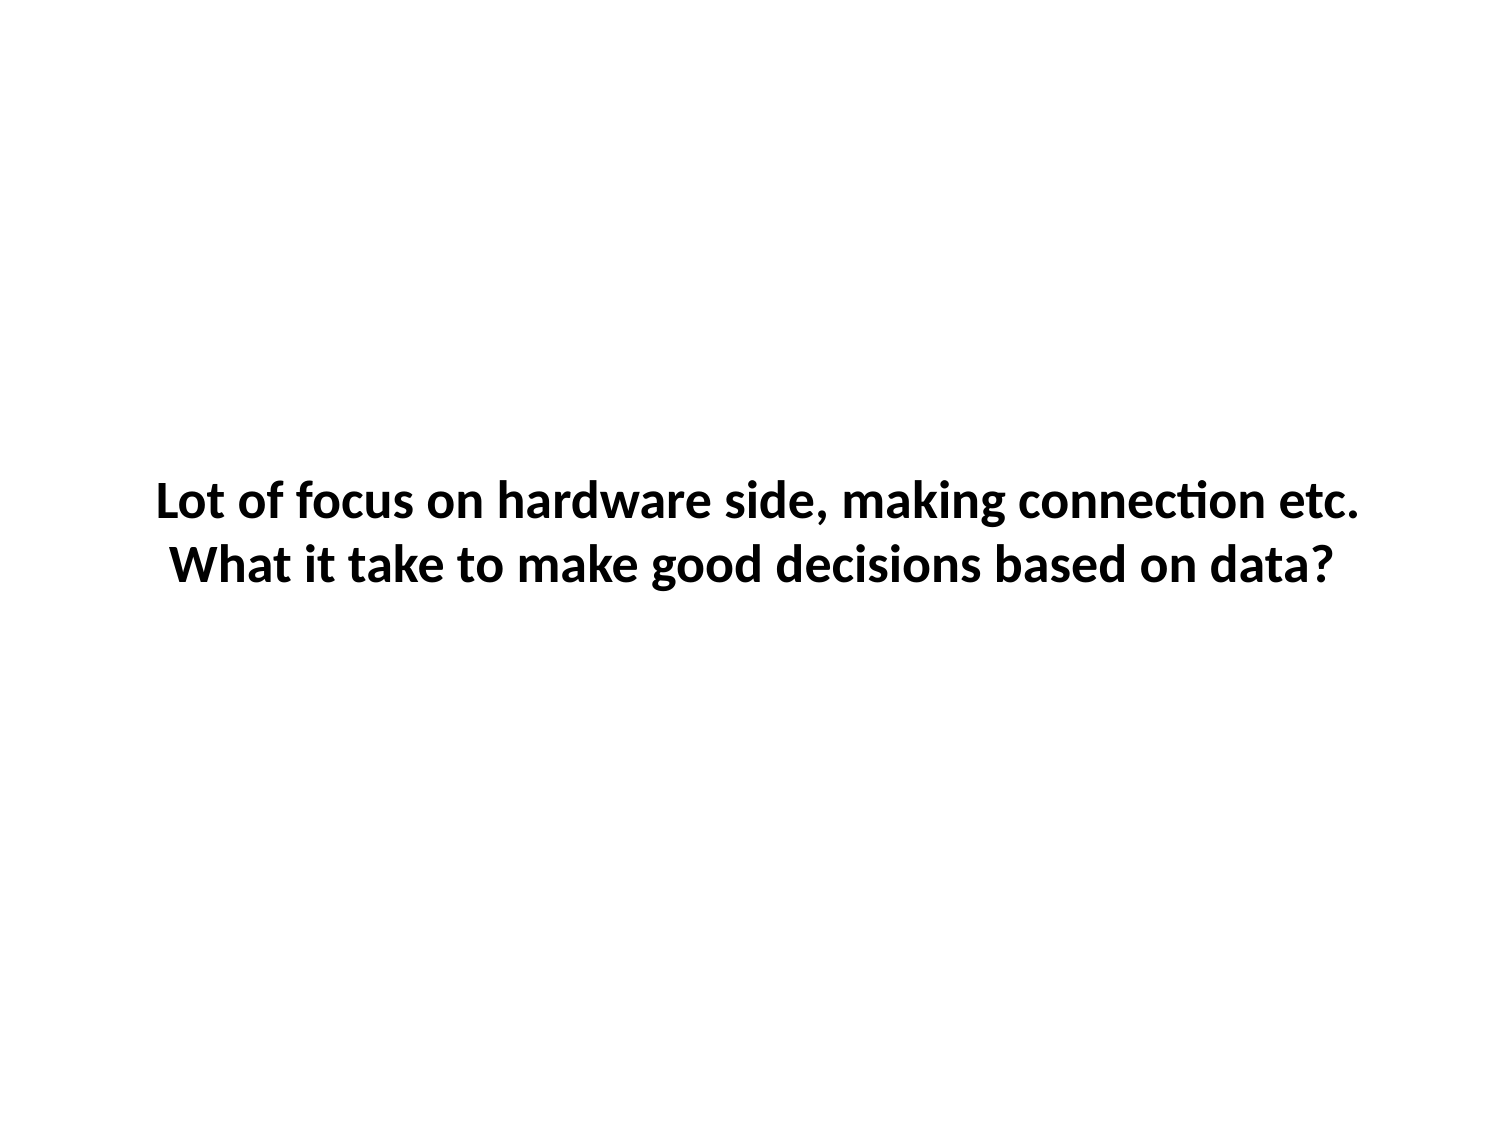

# Lot of focus on hardware side, making connection etc. What it take to make good decisions based on data?